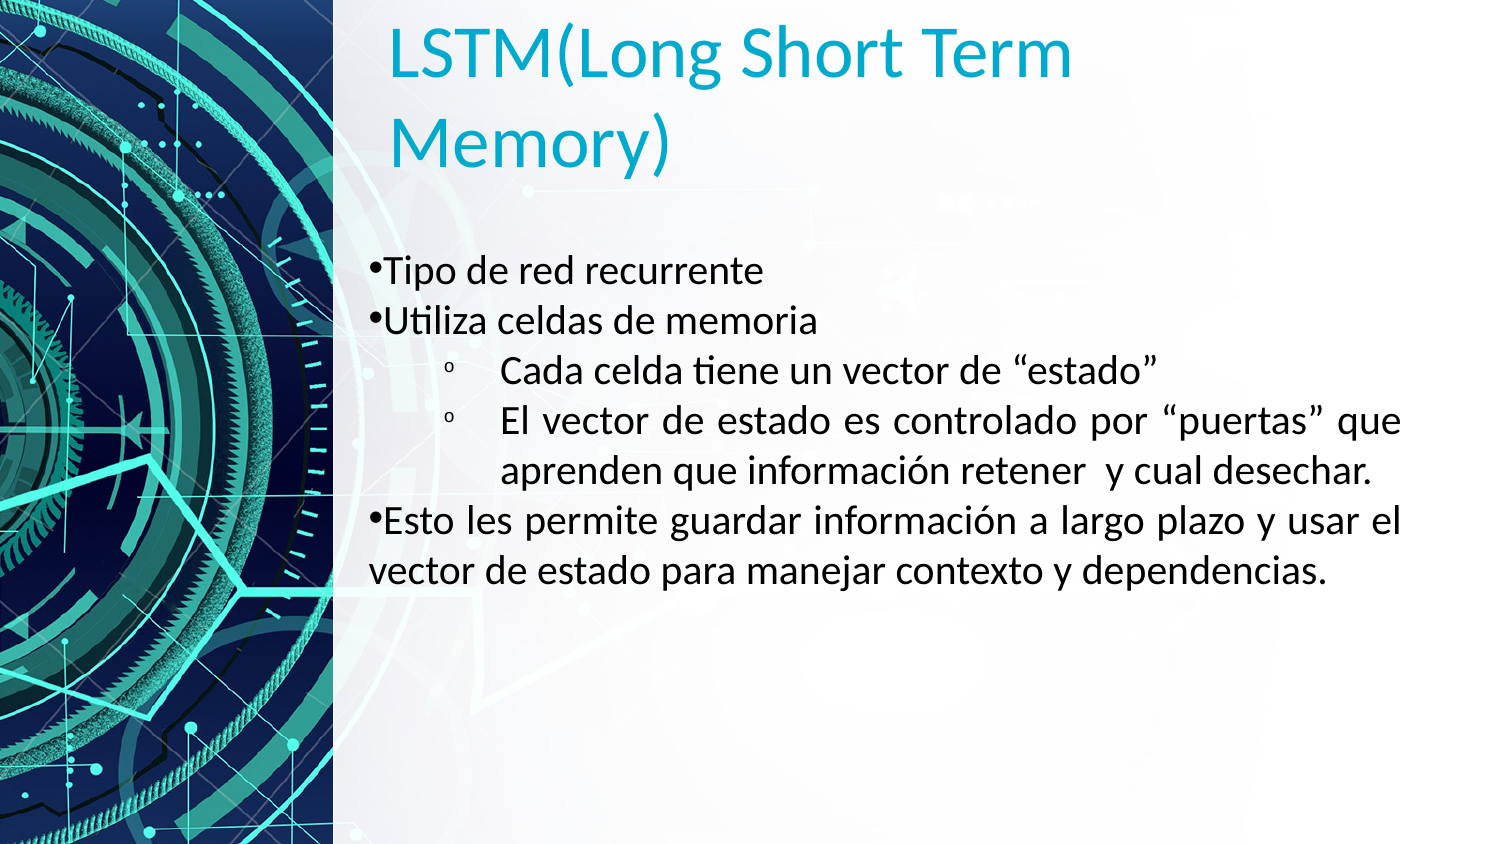

LSTM(Long Short Term Memory)

Tipo de red recurrente
Utiliza celdas de memoria
Cada celda tiene un vector de “estado”
El vector de estado es controlado por “puertas” que aprenden que información retener  y cual desechar.
Esto les permite guardar información a largo plazo y usar el vector de estado para manejar contexto y dependencias.